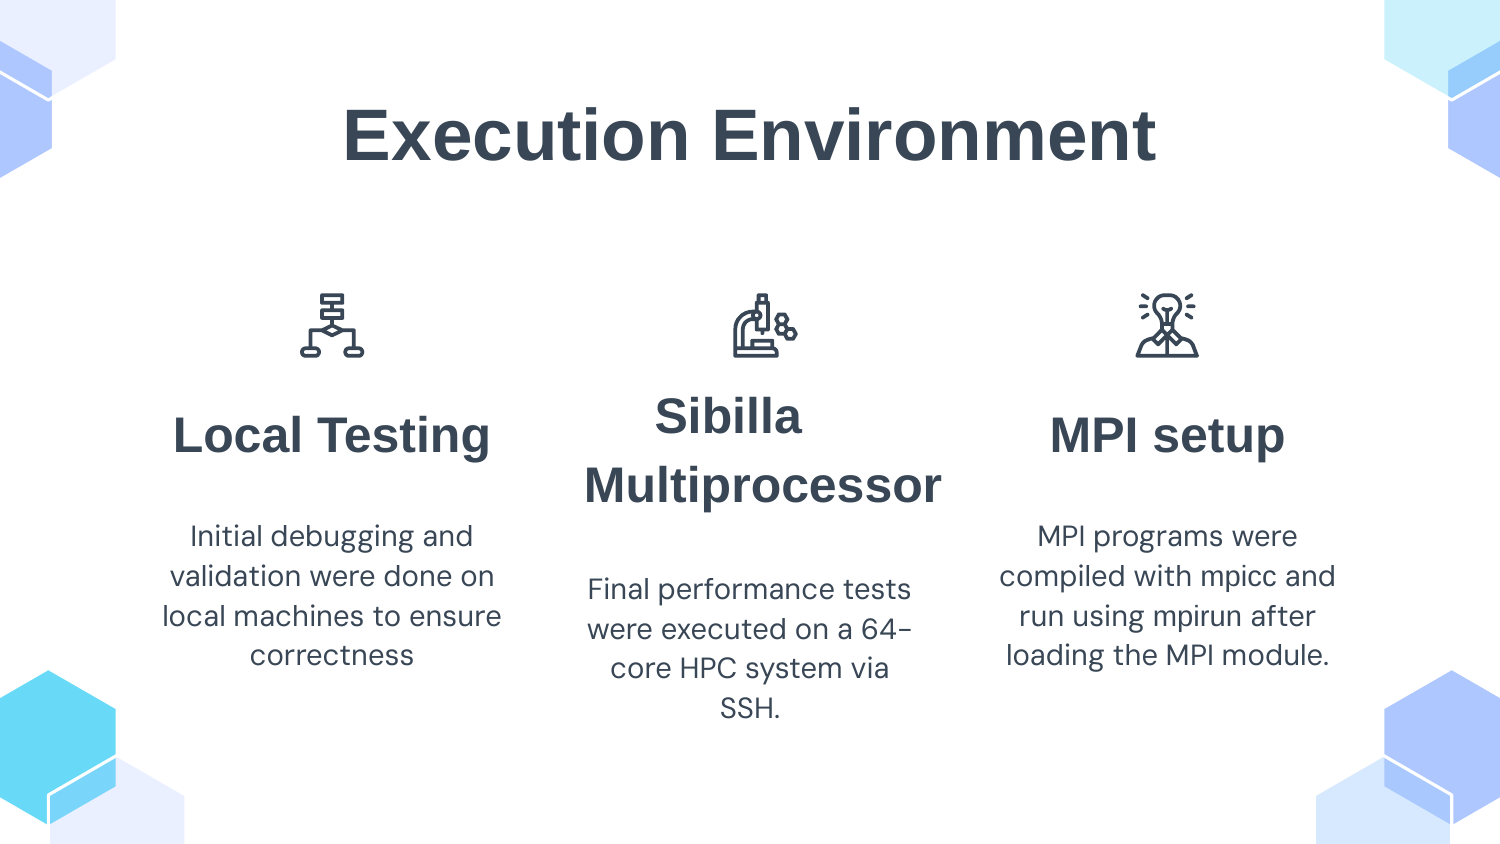

# Execution Environment

Local Testing
MPI setup
Sibilla       Multiprocessor
Initial debugging and validation were done on local machines to ensure correctness
MPI programs were compiled with mpicc and run using mpirun after loading the MPI module.
Final performance tests were executed on a 64-core HPC system via SSH.